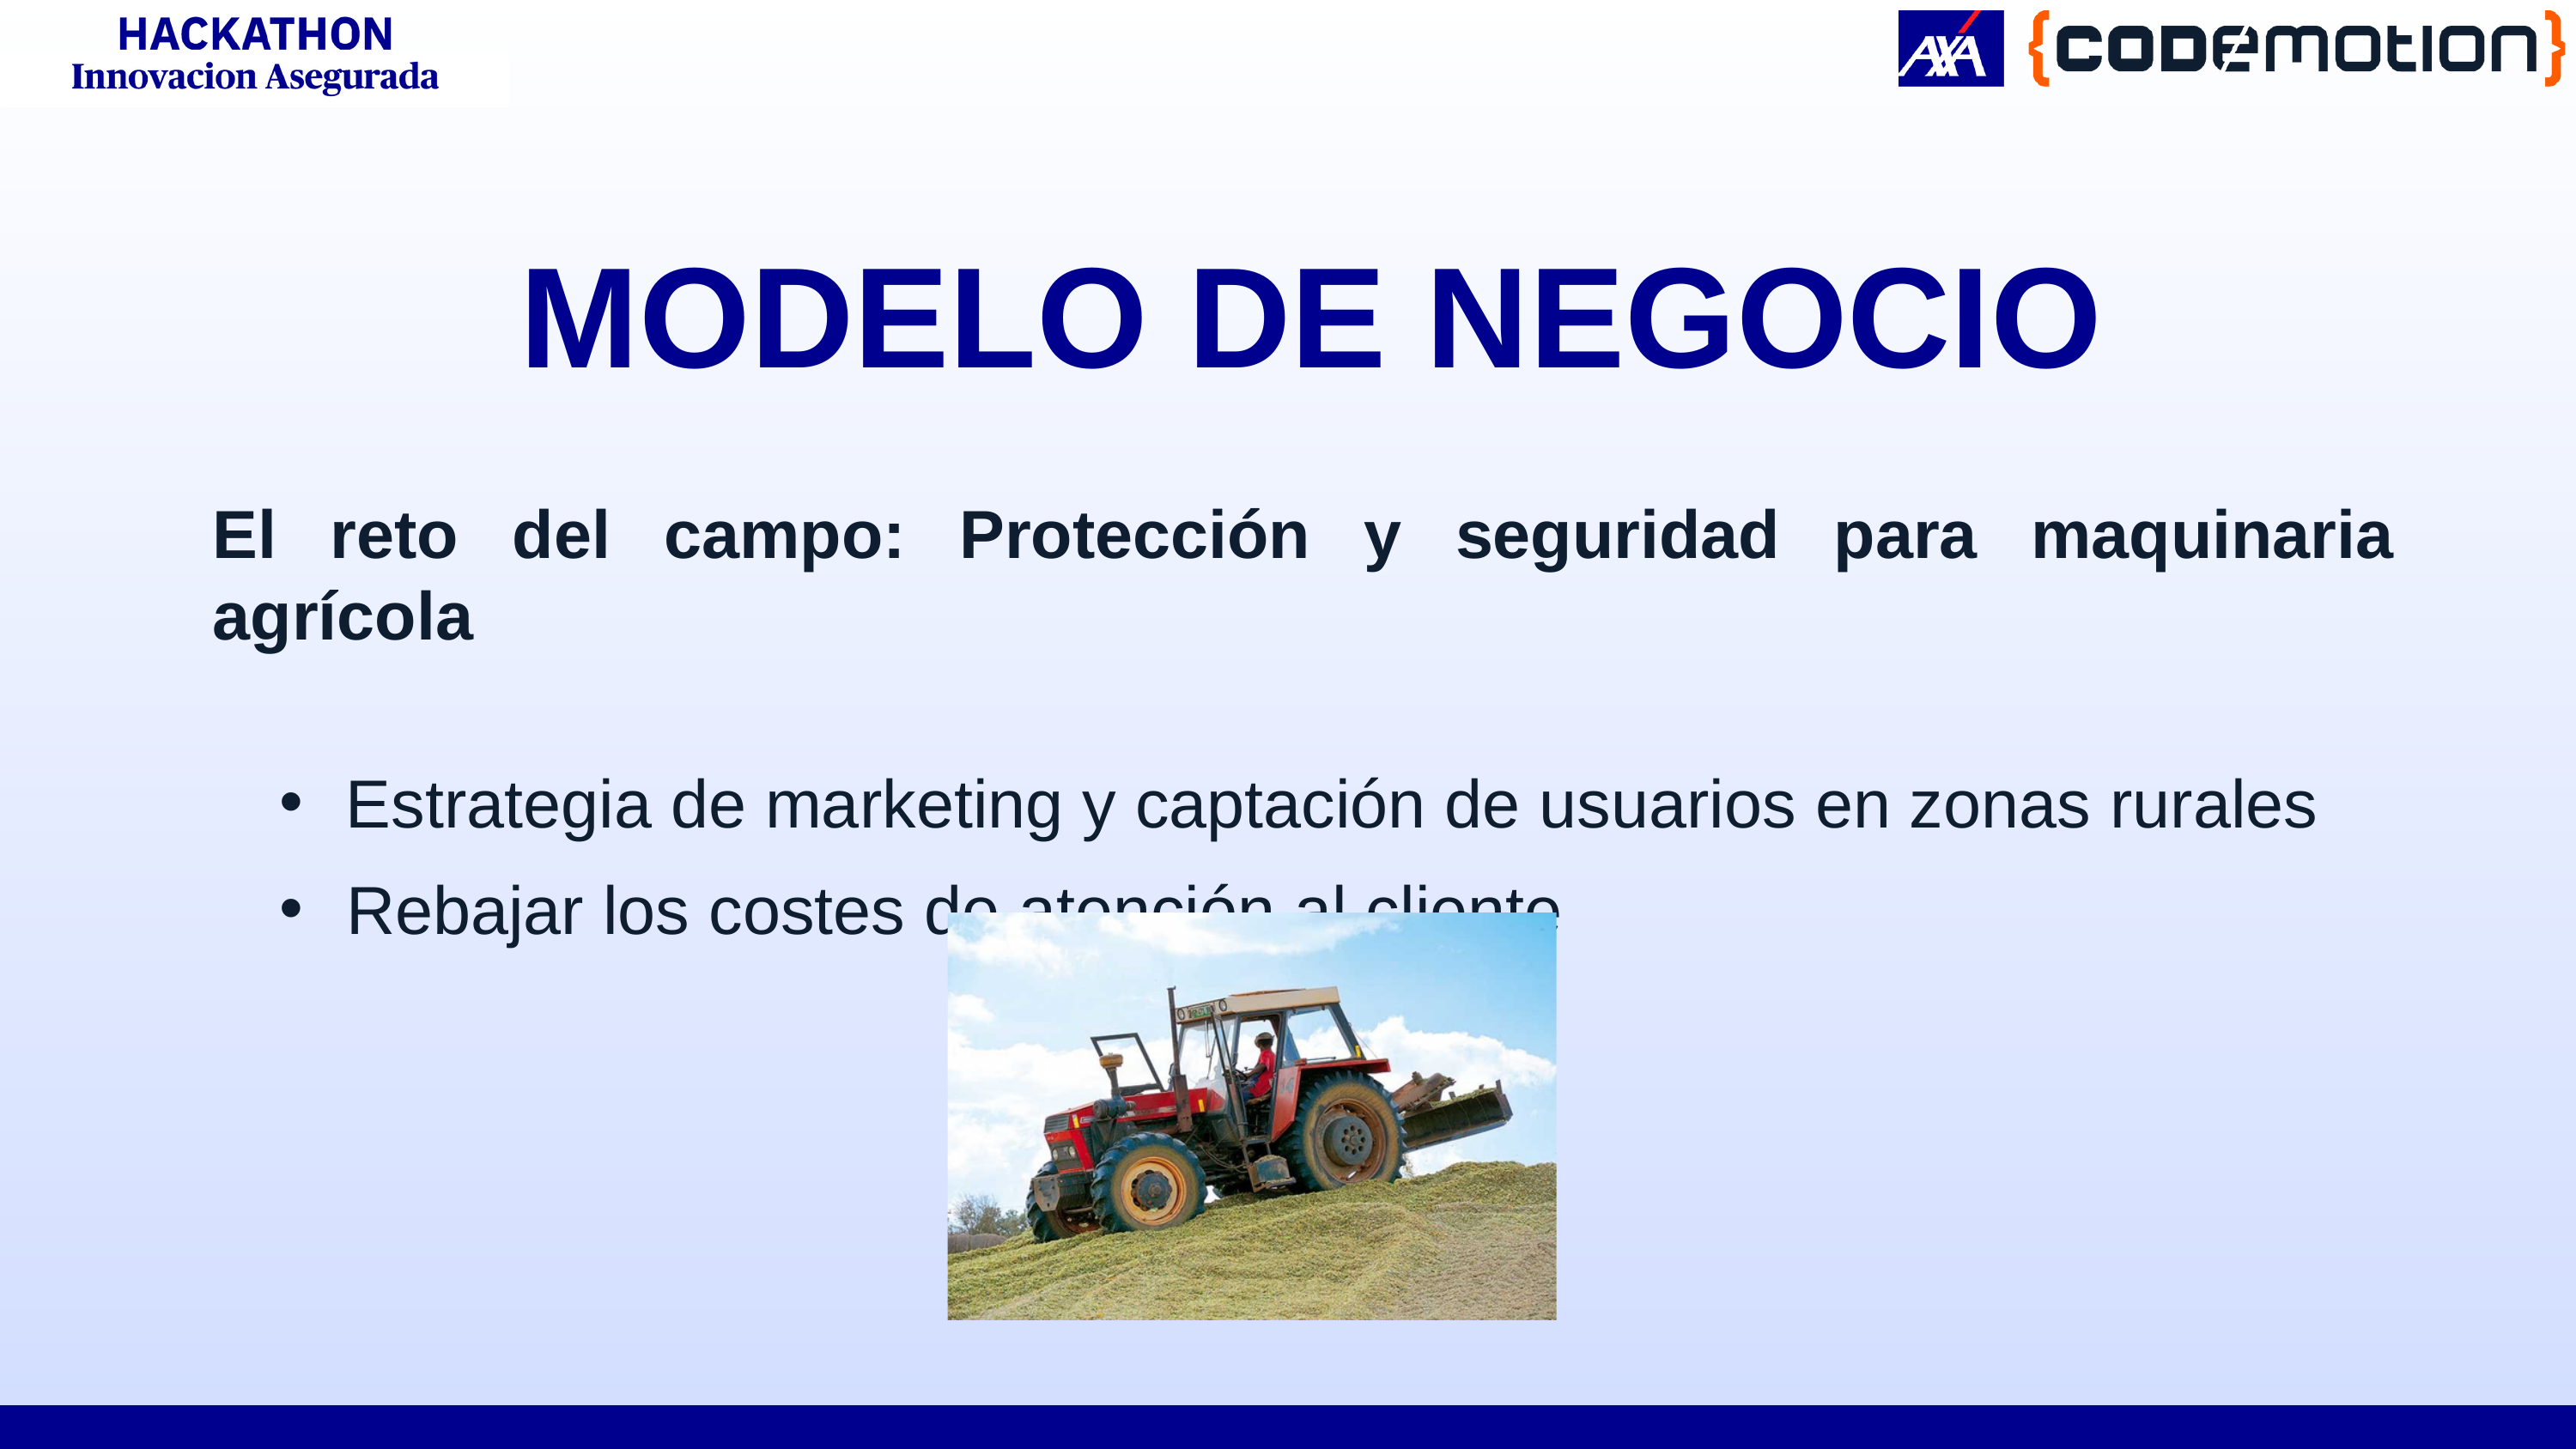

MODELO DE NEGOCIO

El reto del campo: Protección y seguridad para maquinaria agrícola

Estrategia de marketing y captación de usuarios en zonas rurales
Rebajar los costes de atención al cliente